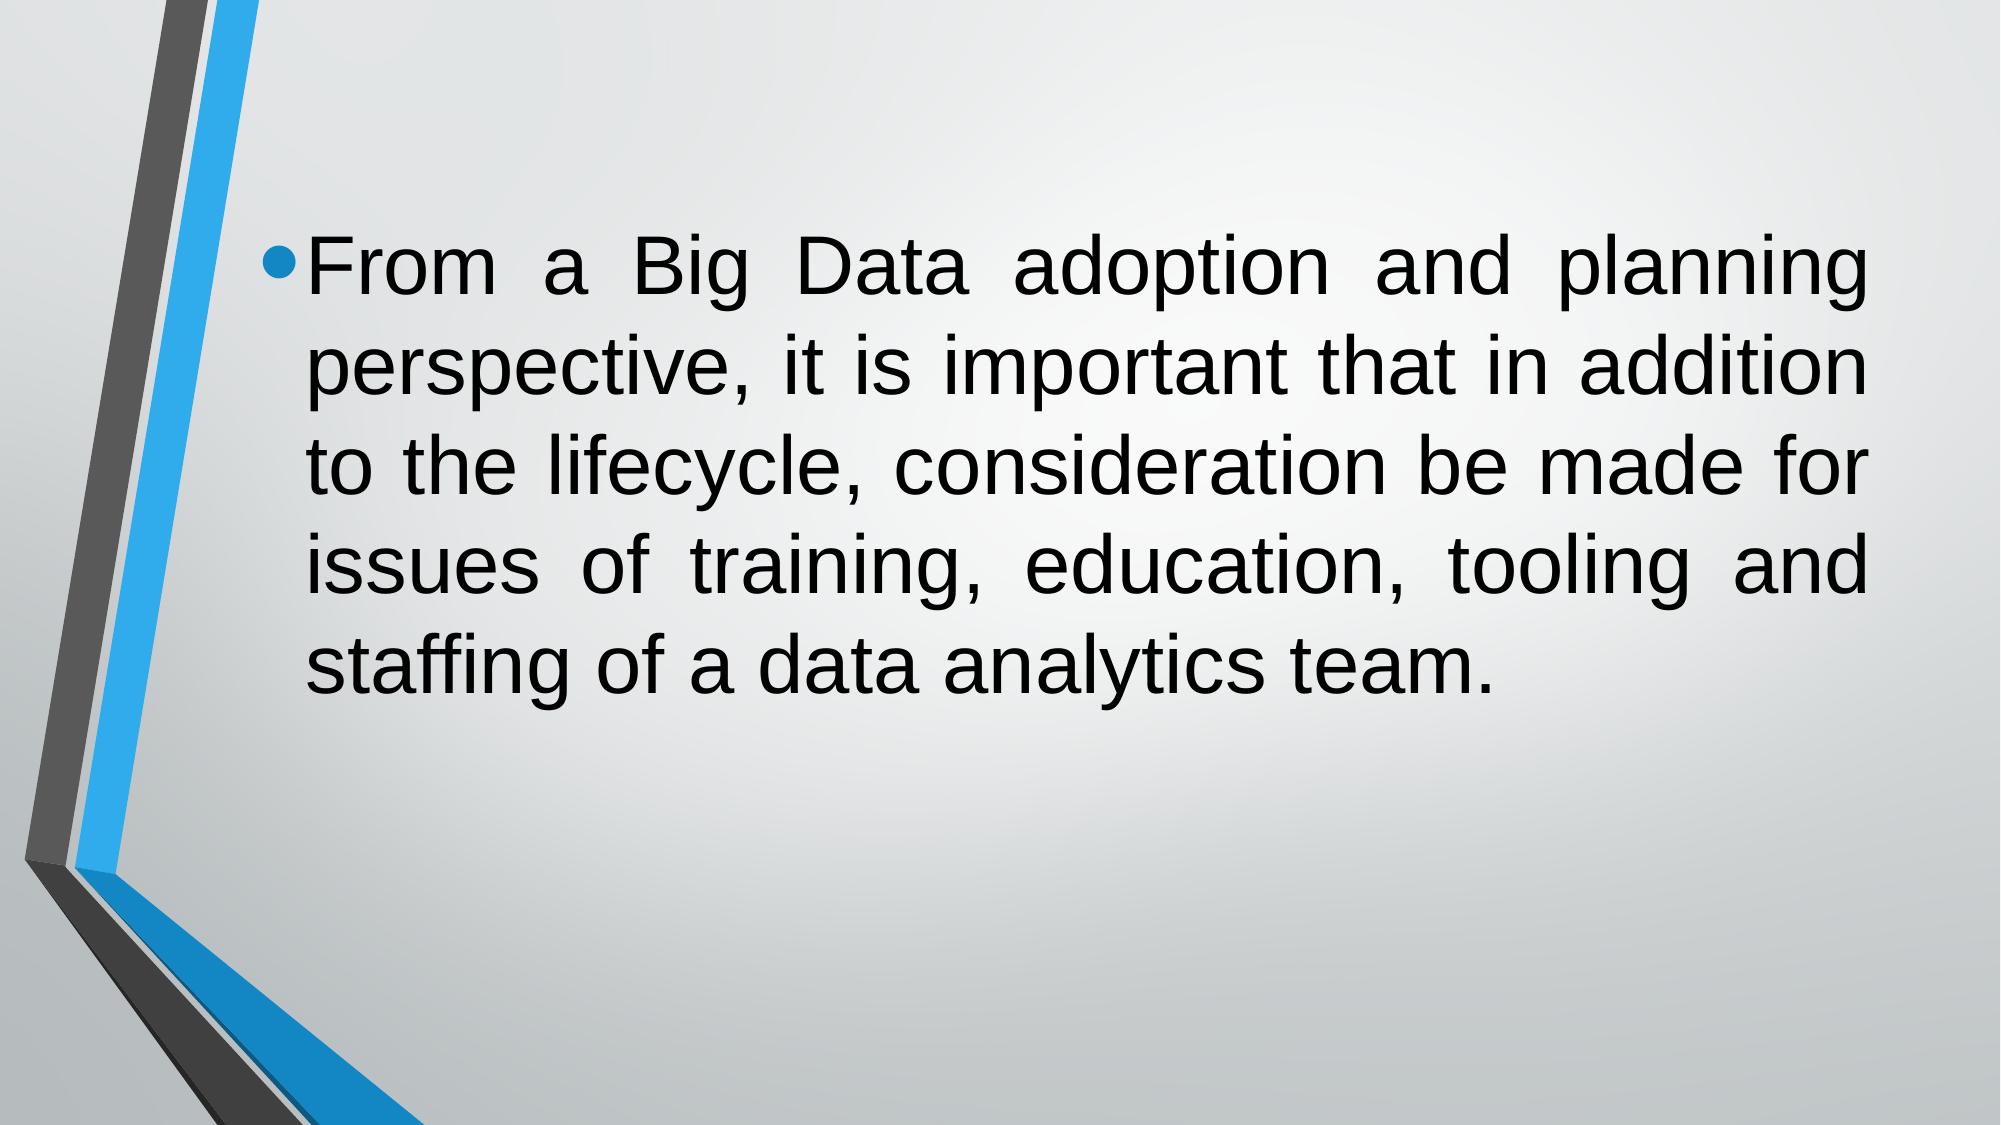

From a Big Data adoption and planning perspective, it is important that in addition to the lifecycle, consideration be made for issues of training, education, tooling and staffing of a data analytics team.